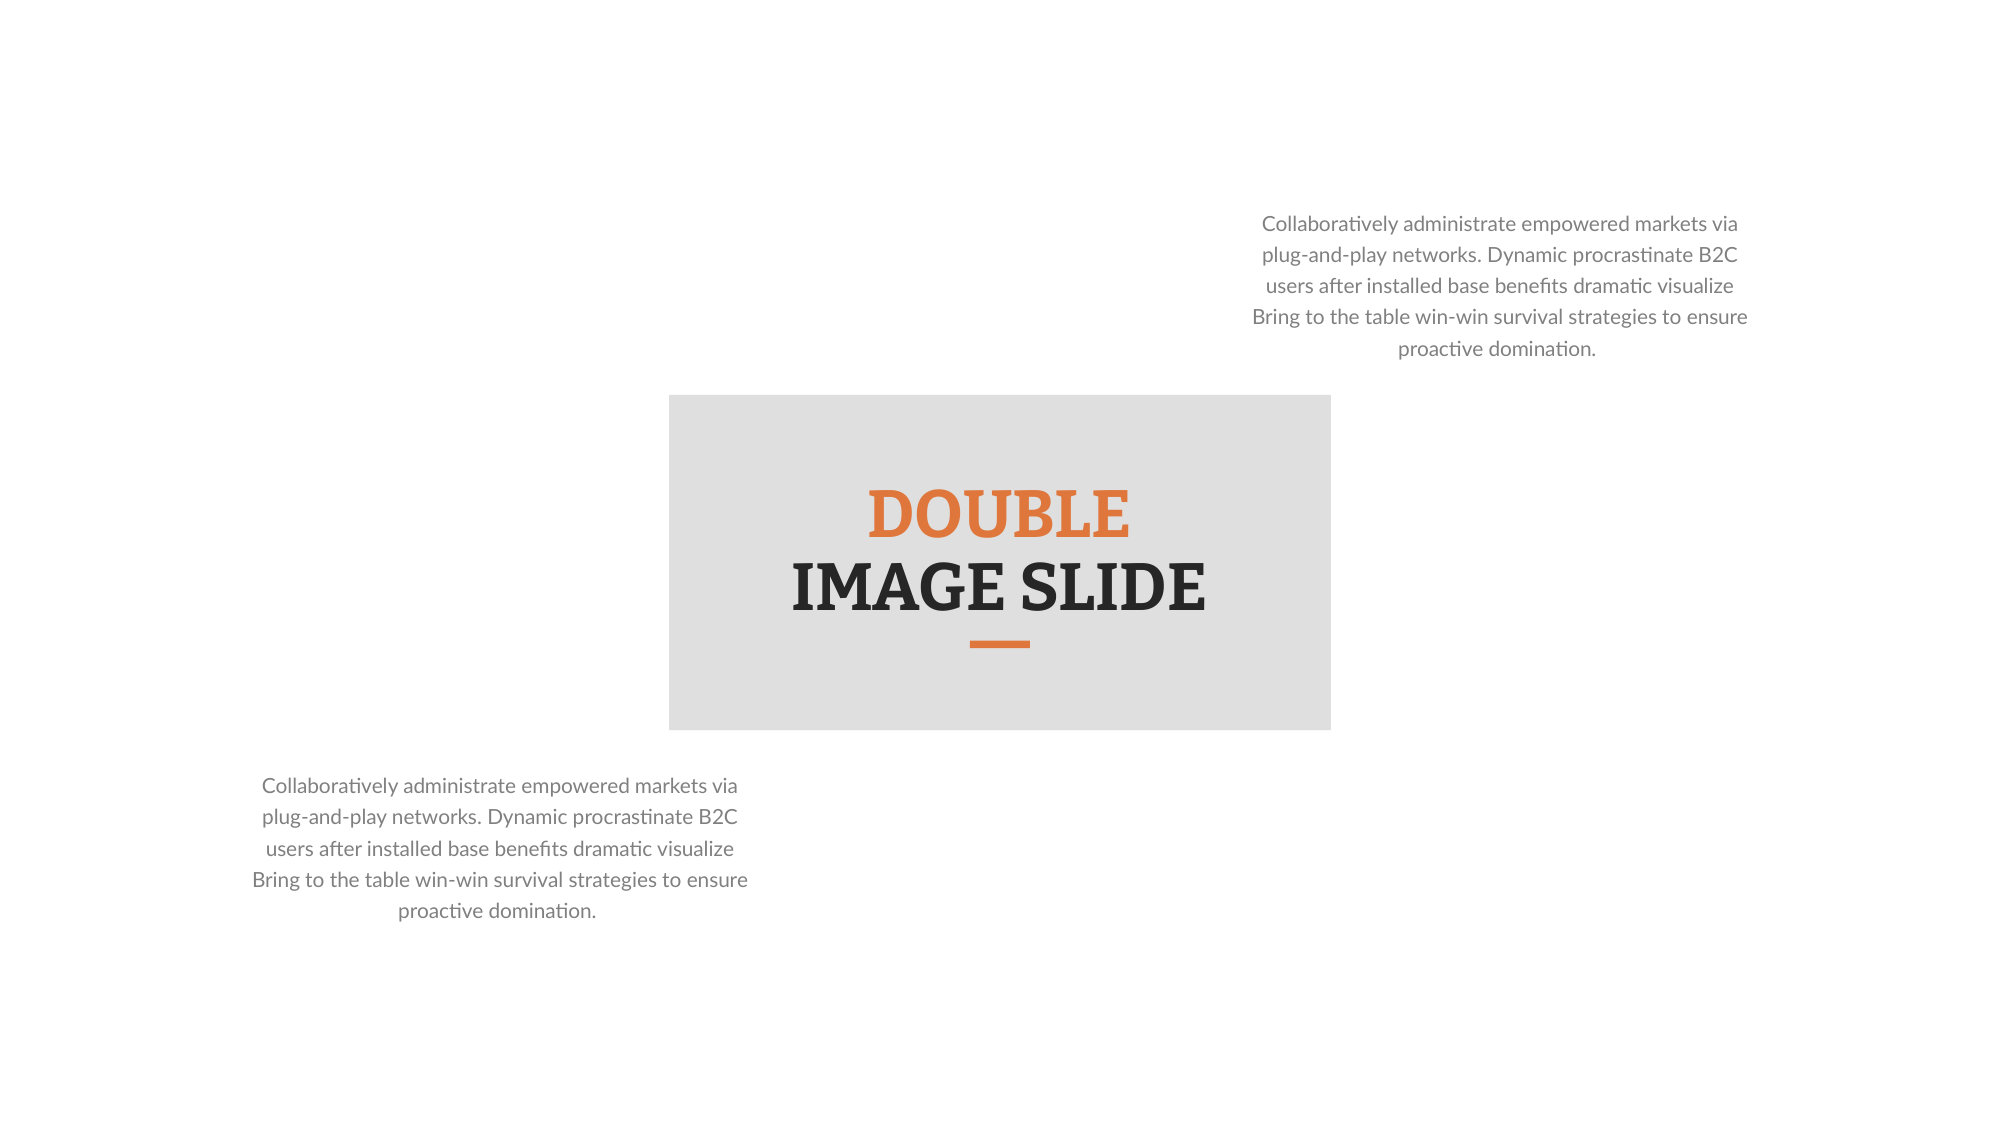

Collaboratively administrate empowered markets via plug-and-play networks. Dynamic procrastinate B2C users after installed base benefits dramatic visualize Bring to the table win-win survival strategies to ensure proactive domination.

DOUBLE
IMAGE SLIDE

Collaboratively administrate empowered markets via plug-and-play networks. Dynamic procrastinate B2C users after installed base benefits dramatic visualize Bring to the table win-win survival strategies to ensure proactive domination.